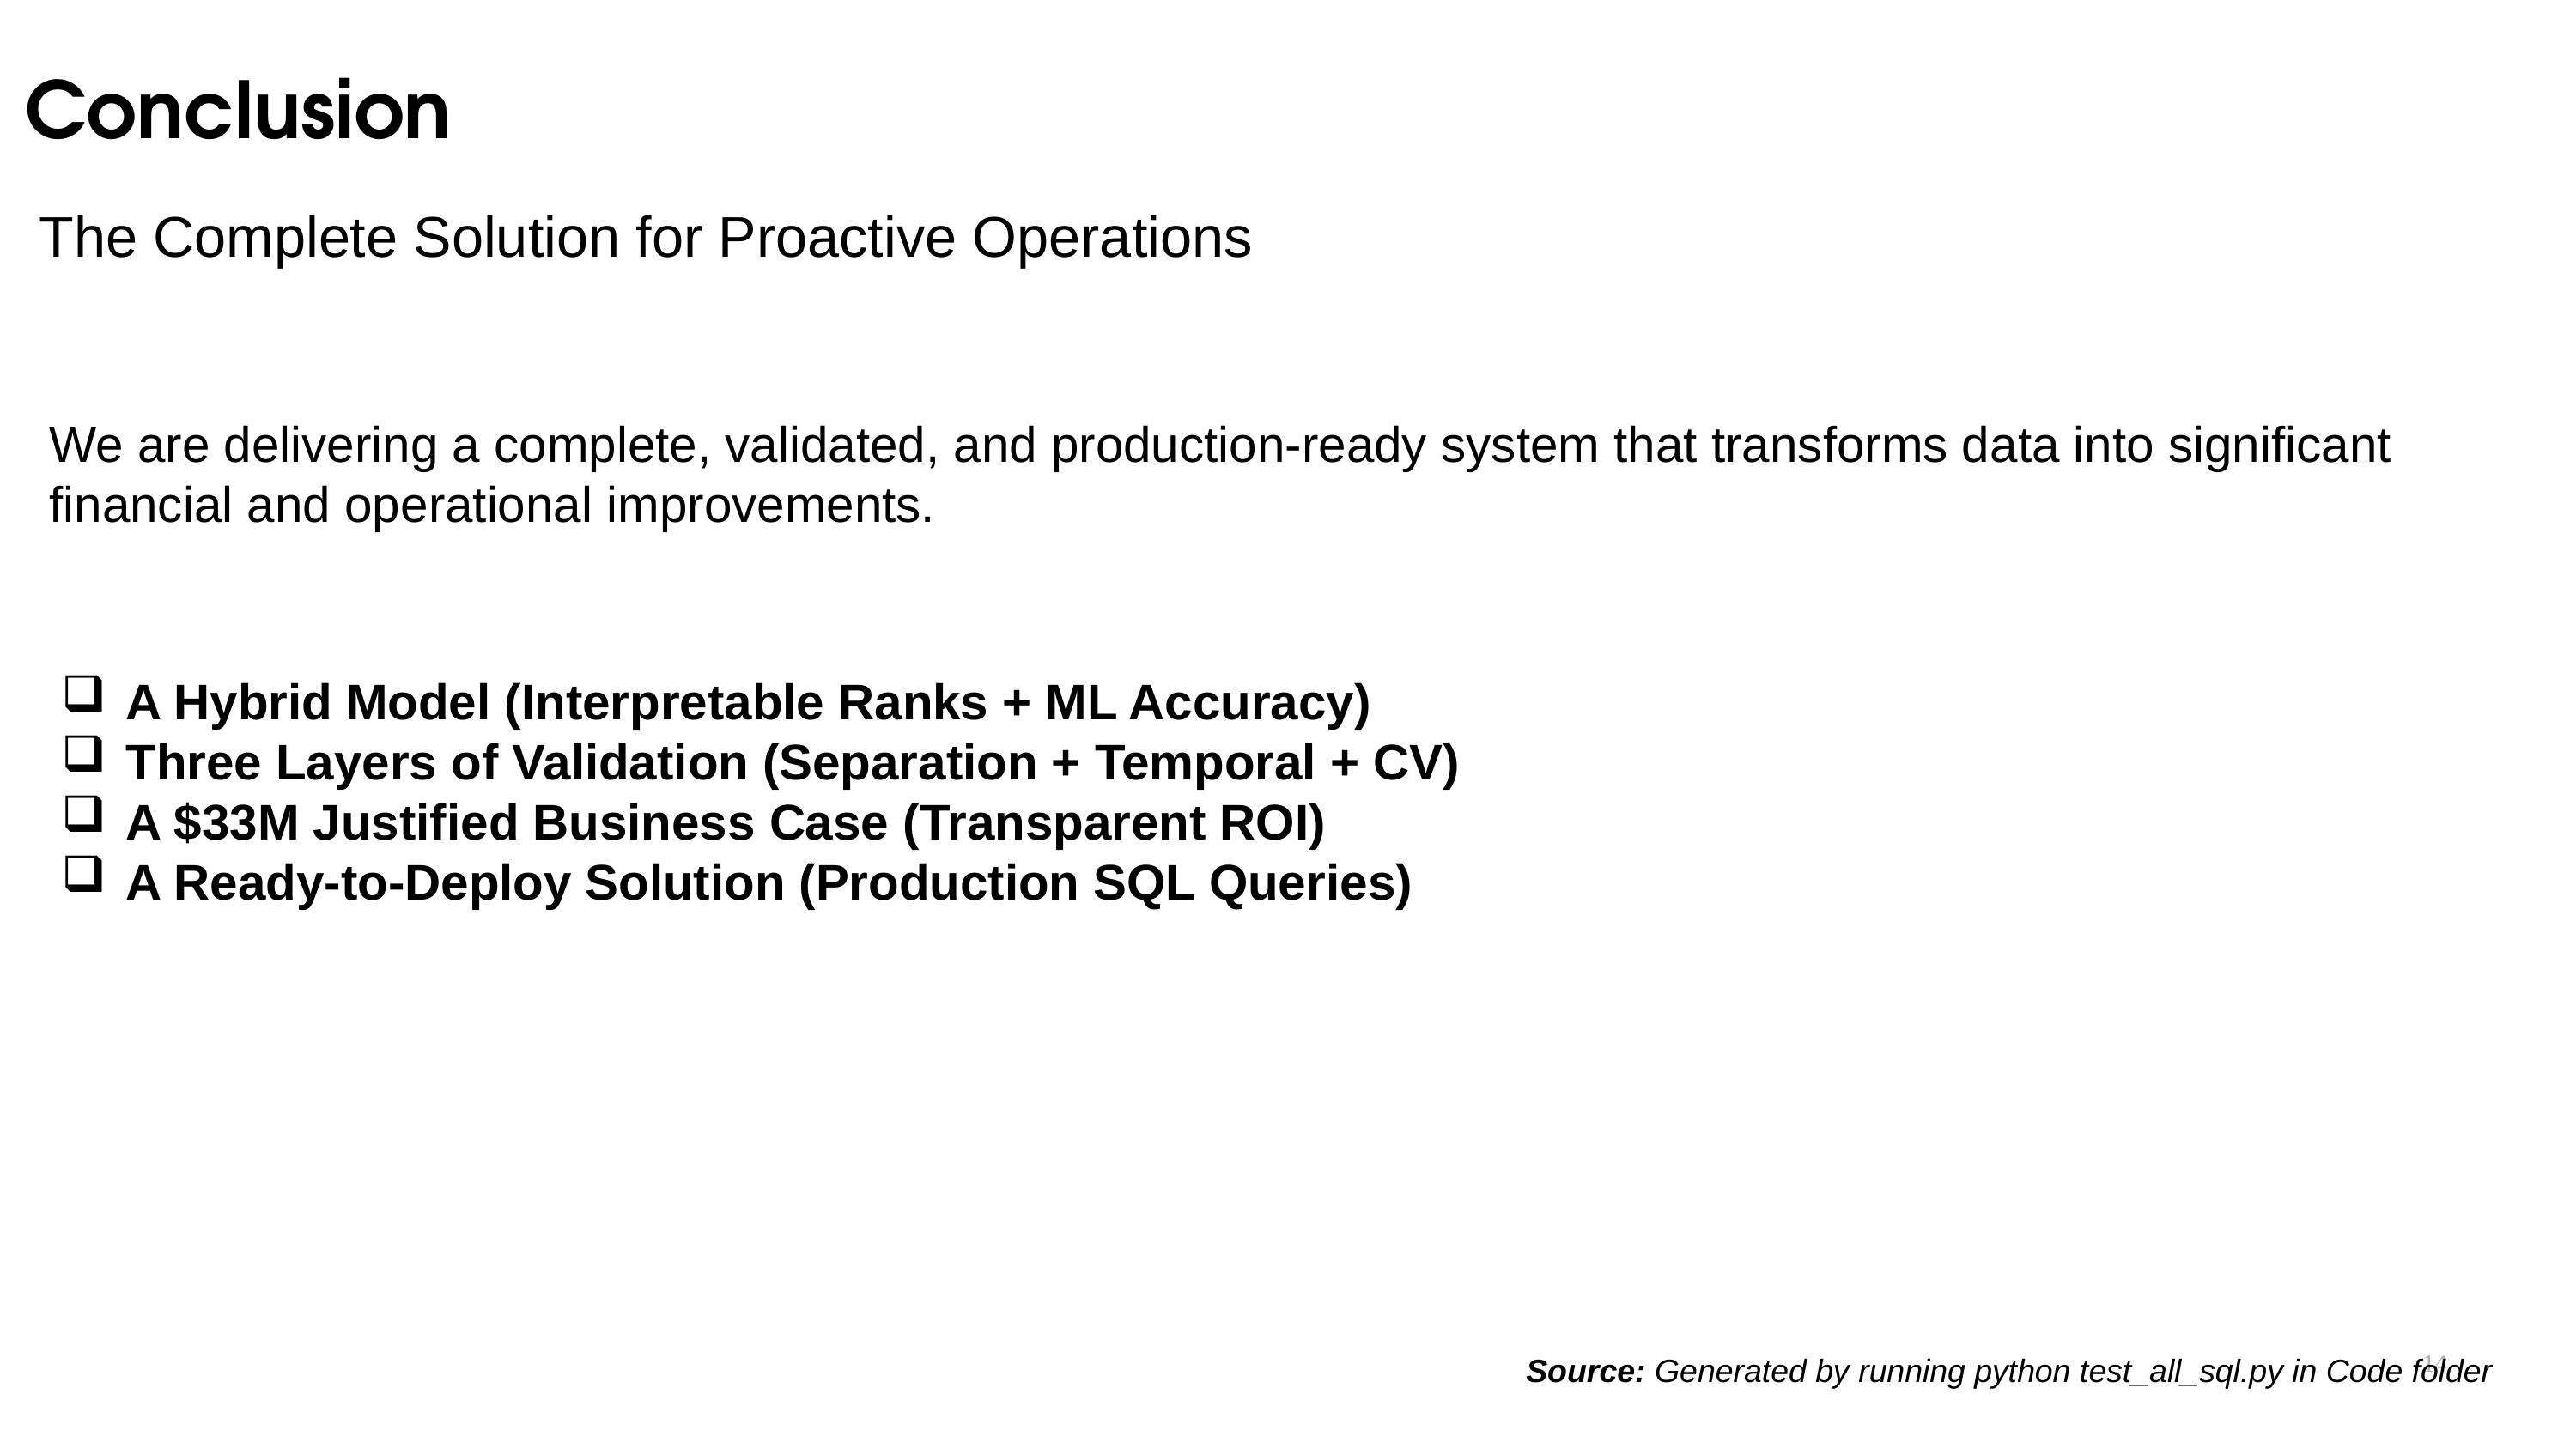

Pg 3
# Conclusion
The Complete Solution for Proactive Operations
We are delivering a complete, validated, and production-ready system that transforms data into significant financial and operational improvements.
A Hybrid Model (Interpretable Ranks + ML Accuracy)
Three Layers of Validation (Separation + Temporal + CV)
A $33M Justified Business Case (Transparent ROI)
A Ready-to-Deploy Solution (Production SQL Queries)
Source: Generated by running python test_all_sql.py in Code folder
14